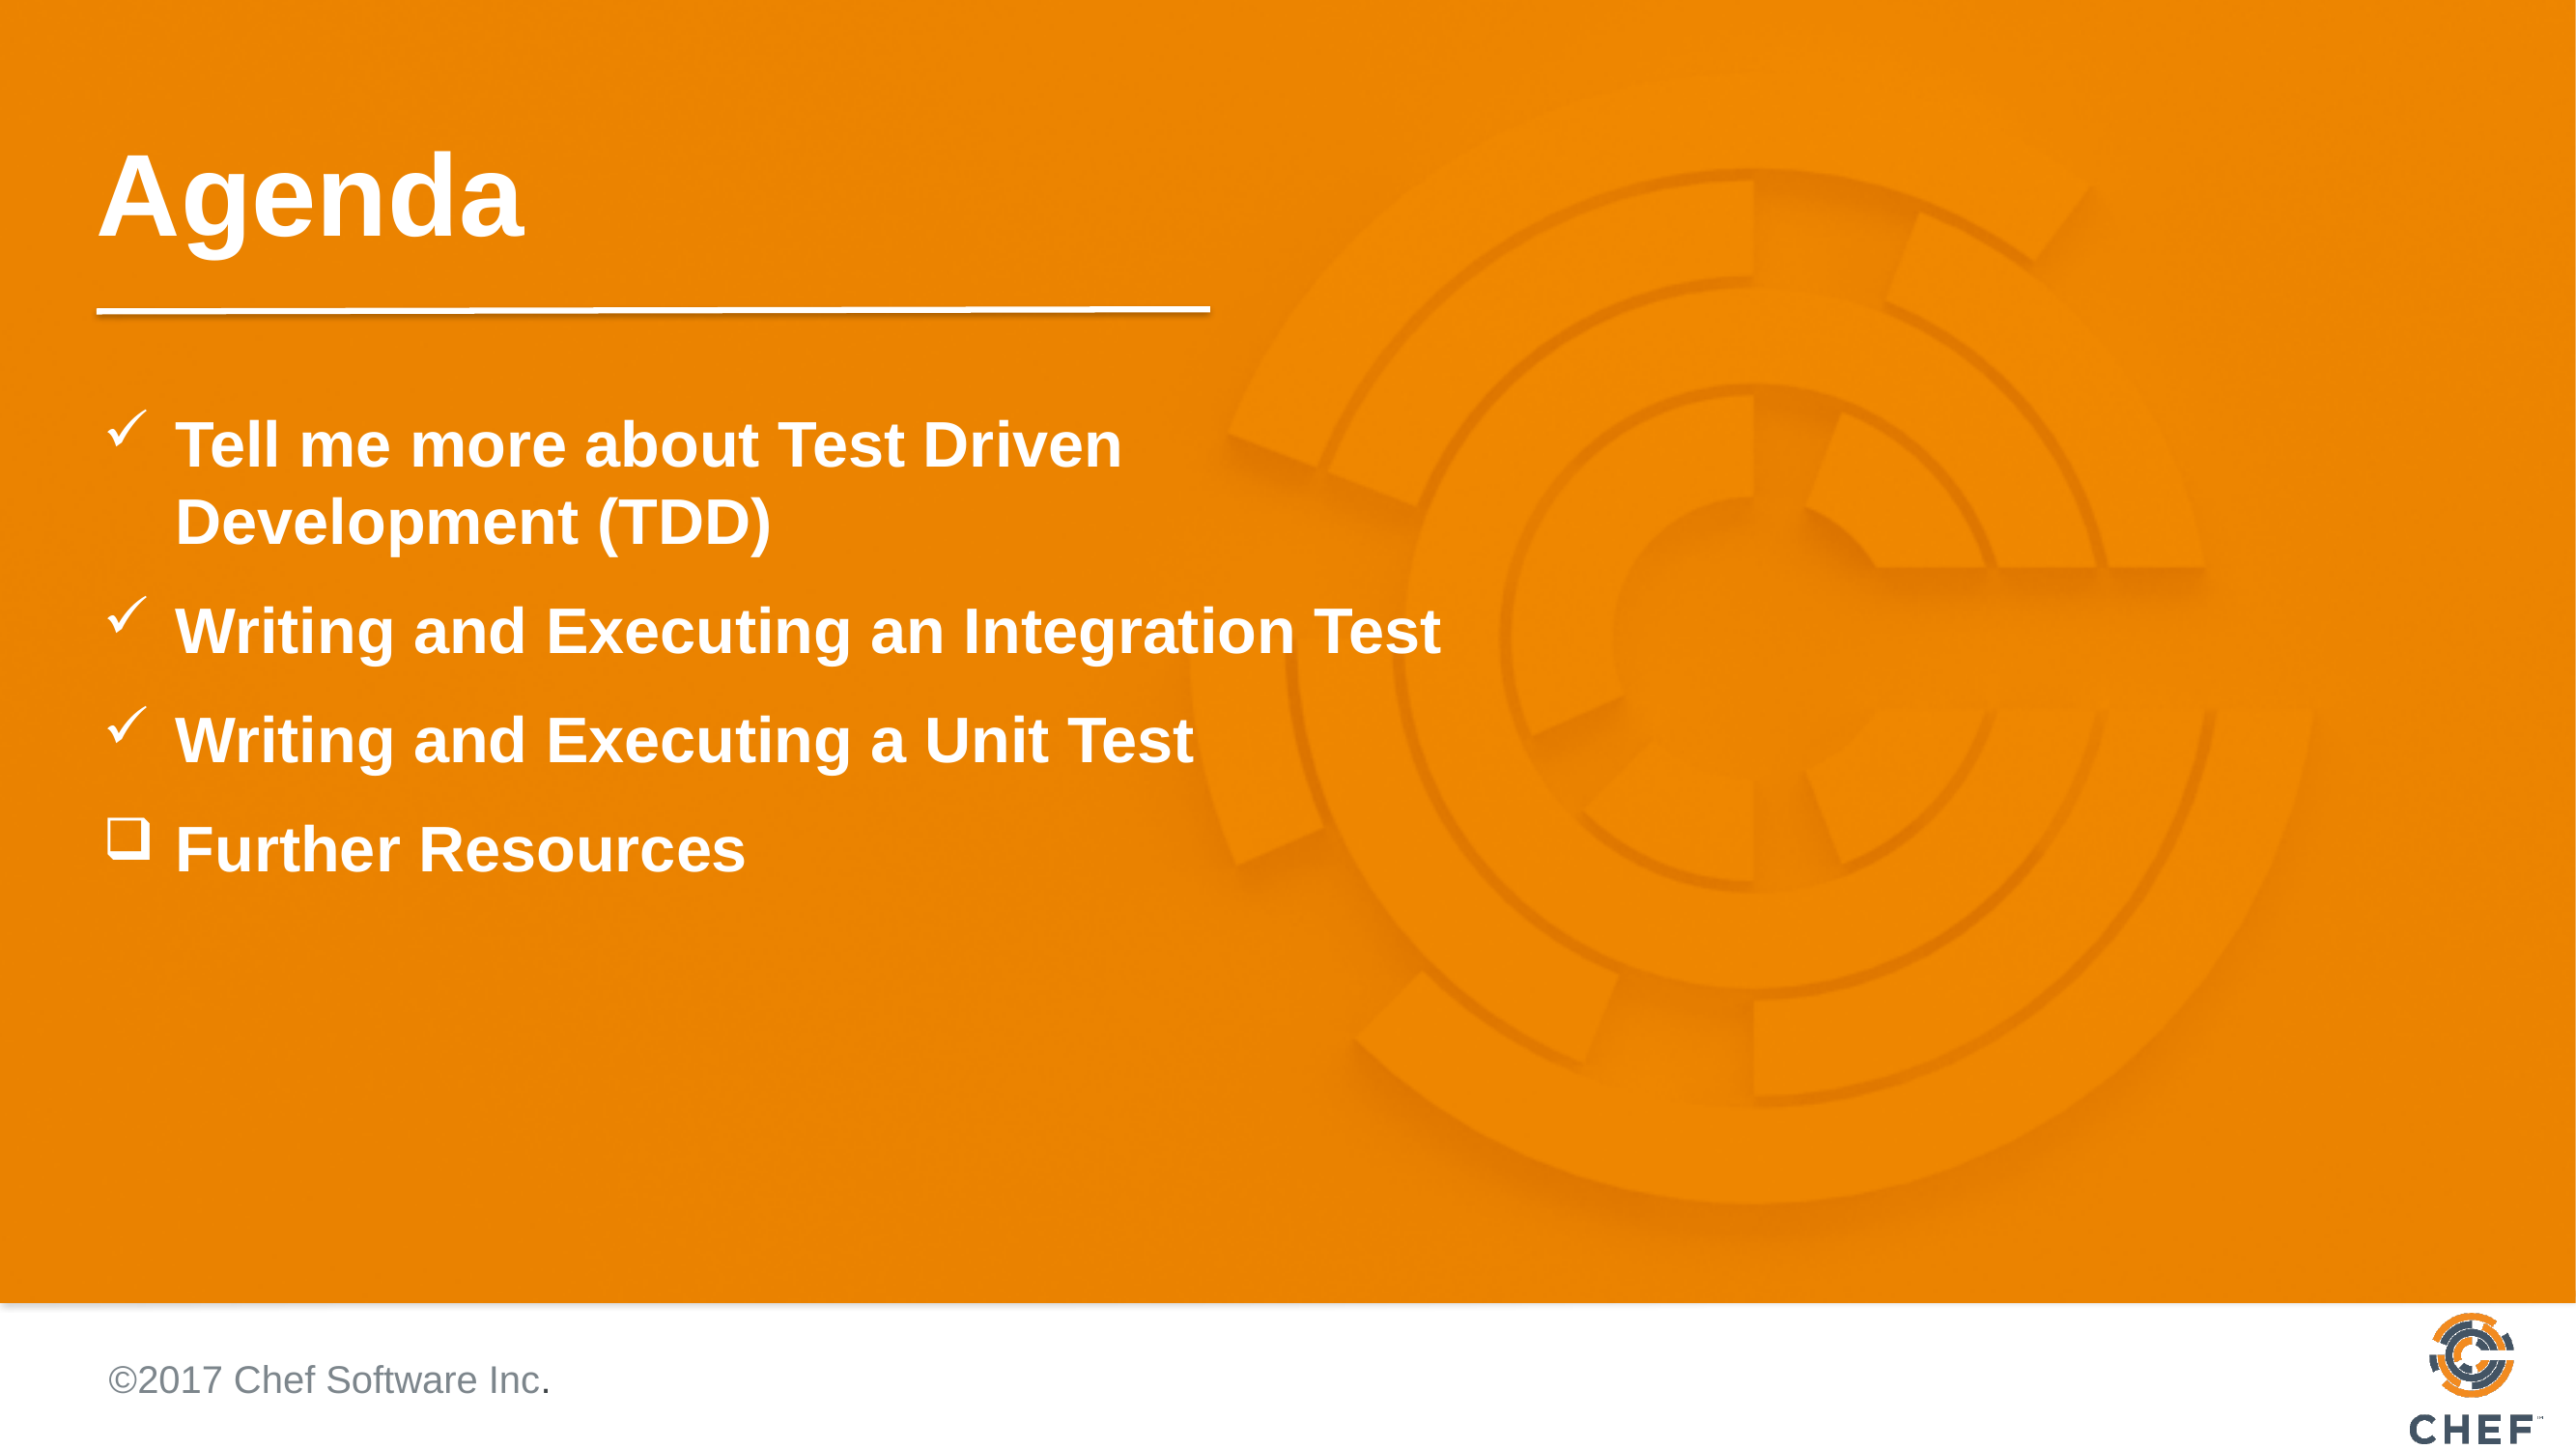

# Agenda
Tell me more about Test Driven Development (TDD)
Writing and Executing an Integration Test
Writing and Executing a Unit Test
Further Resources